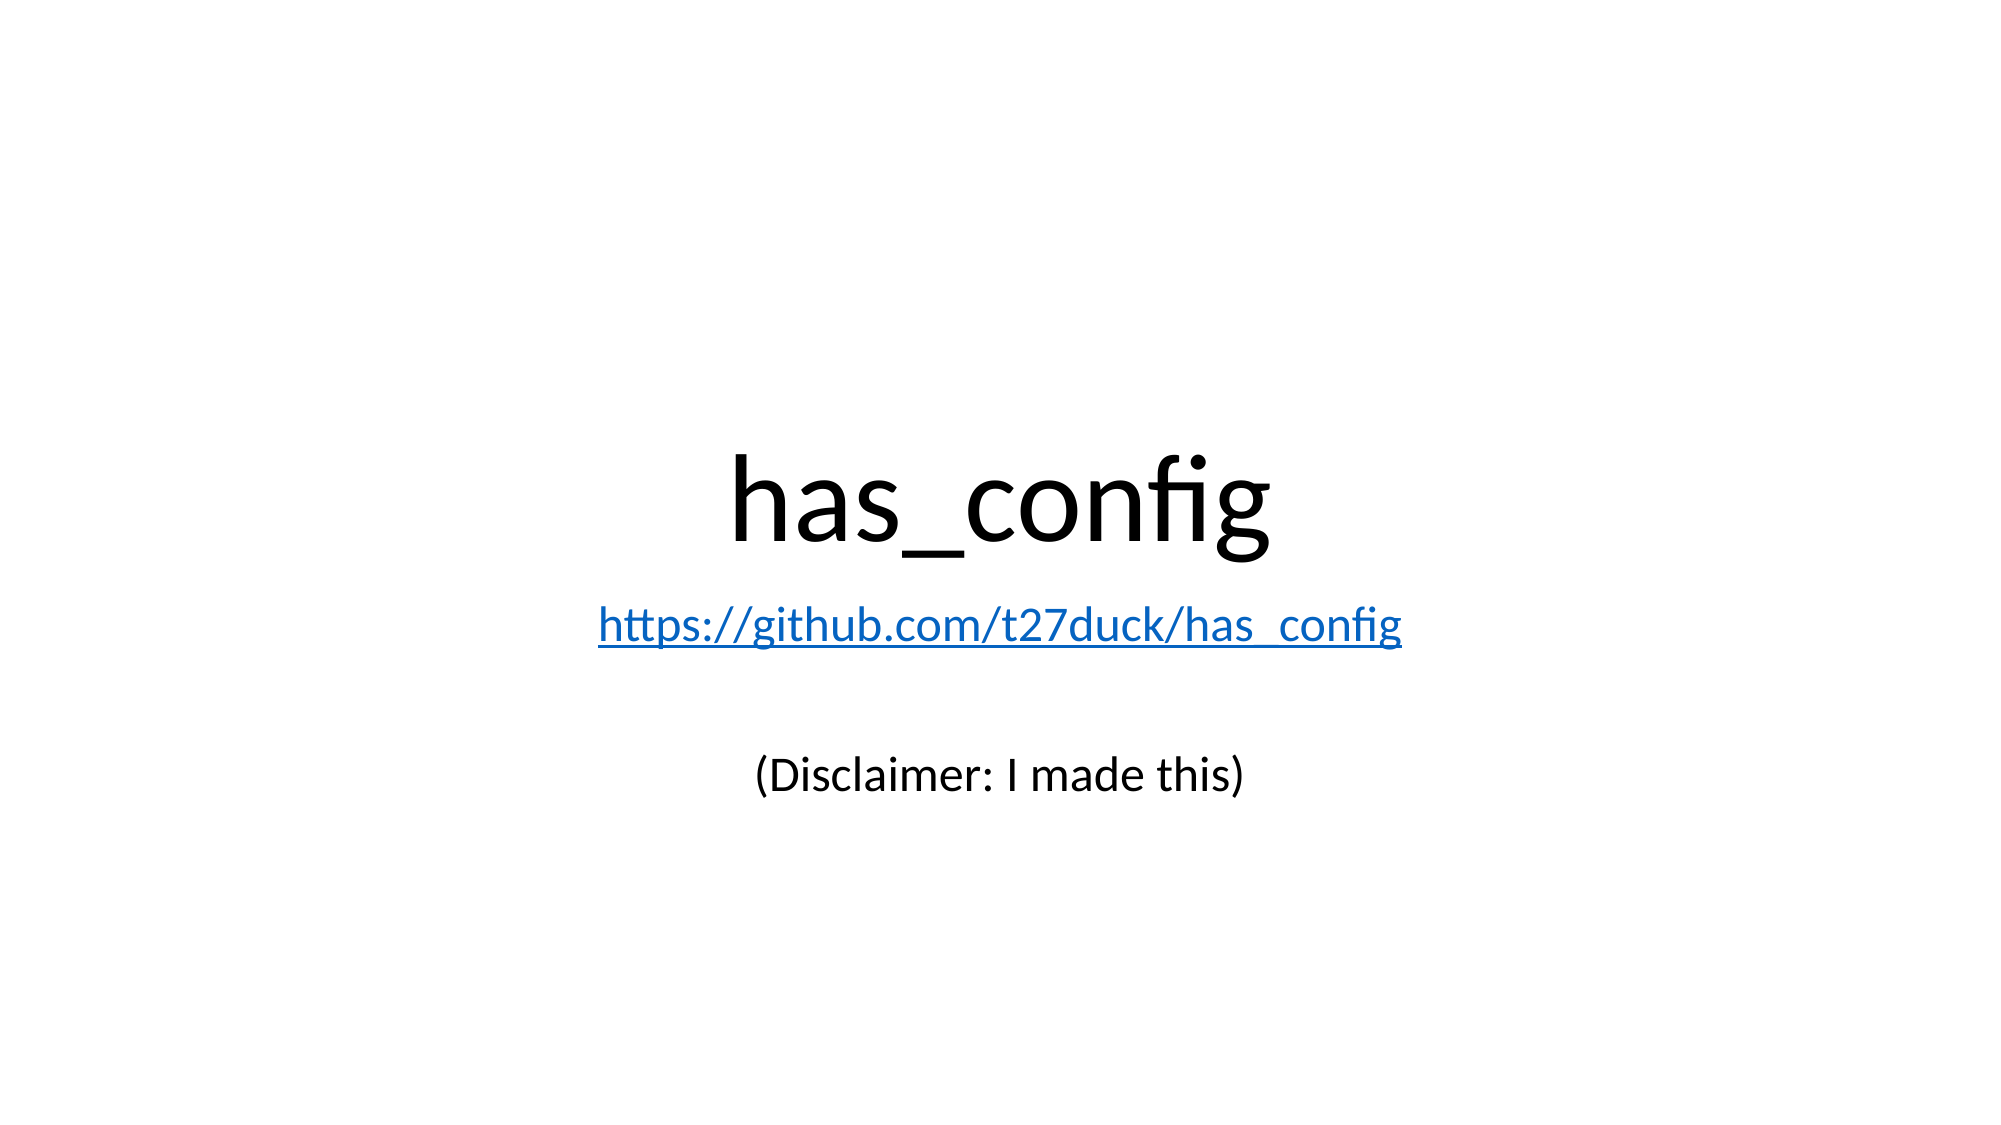

# has_config
https://github.com/t27duck/has_config

(Disclaimer: I made this)